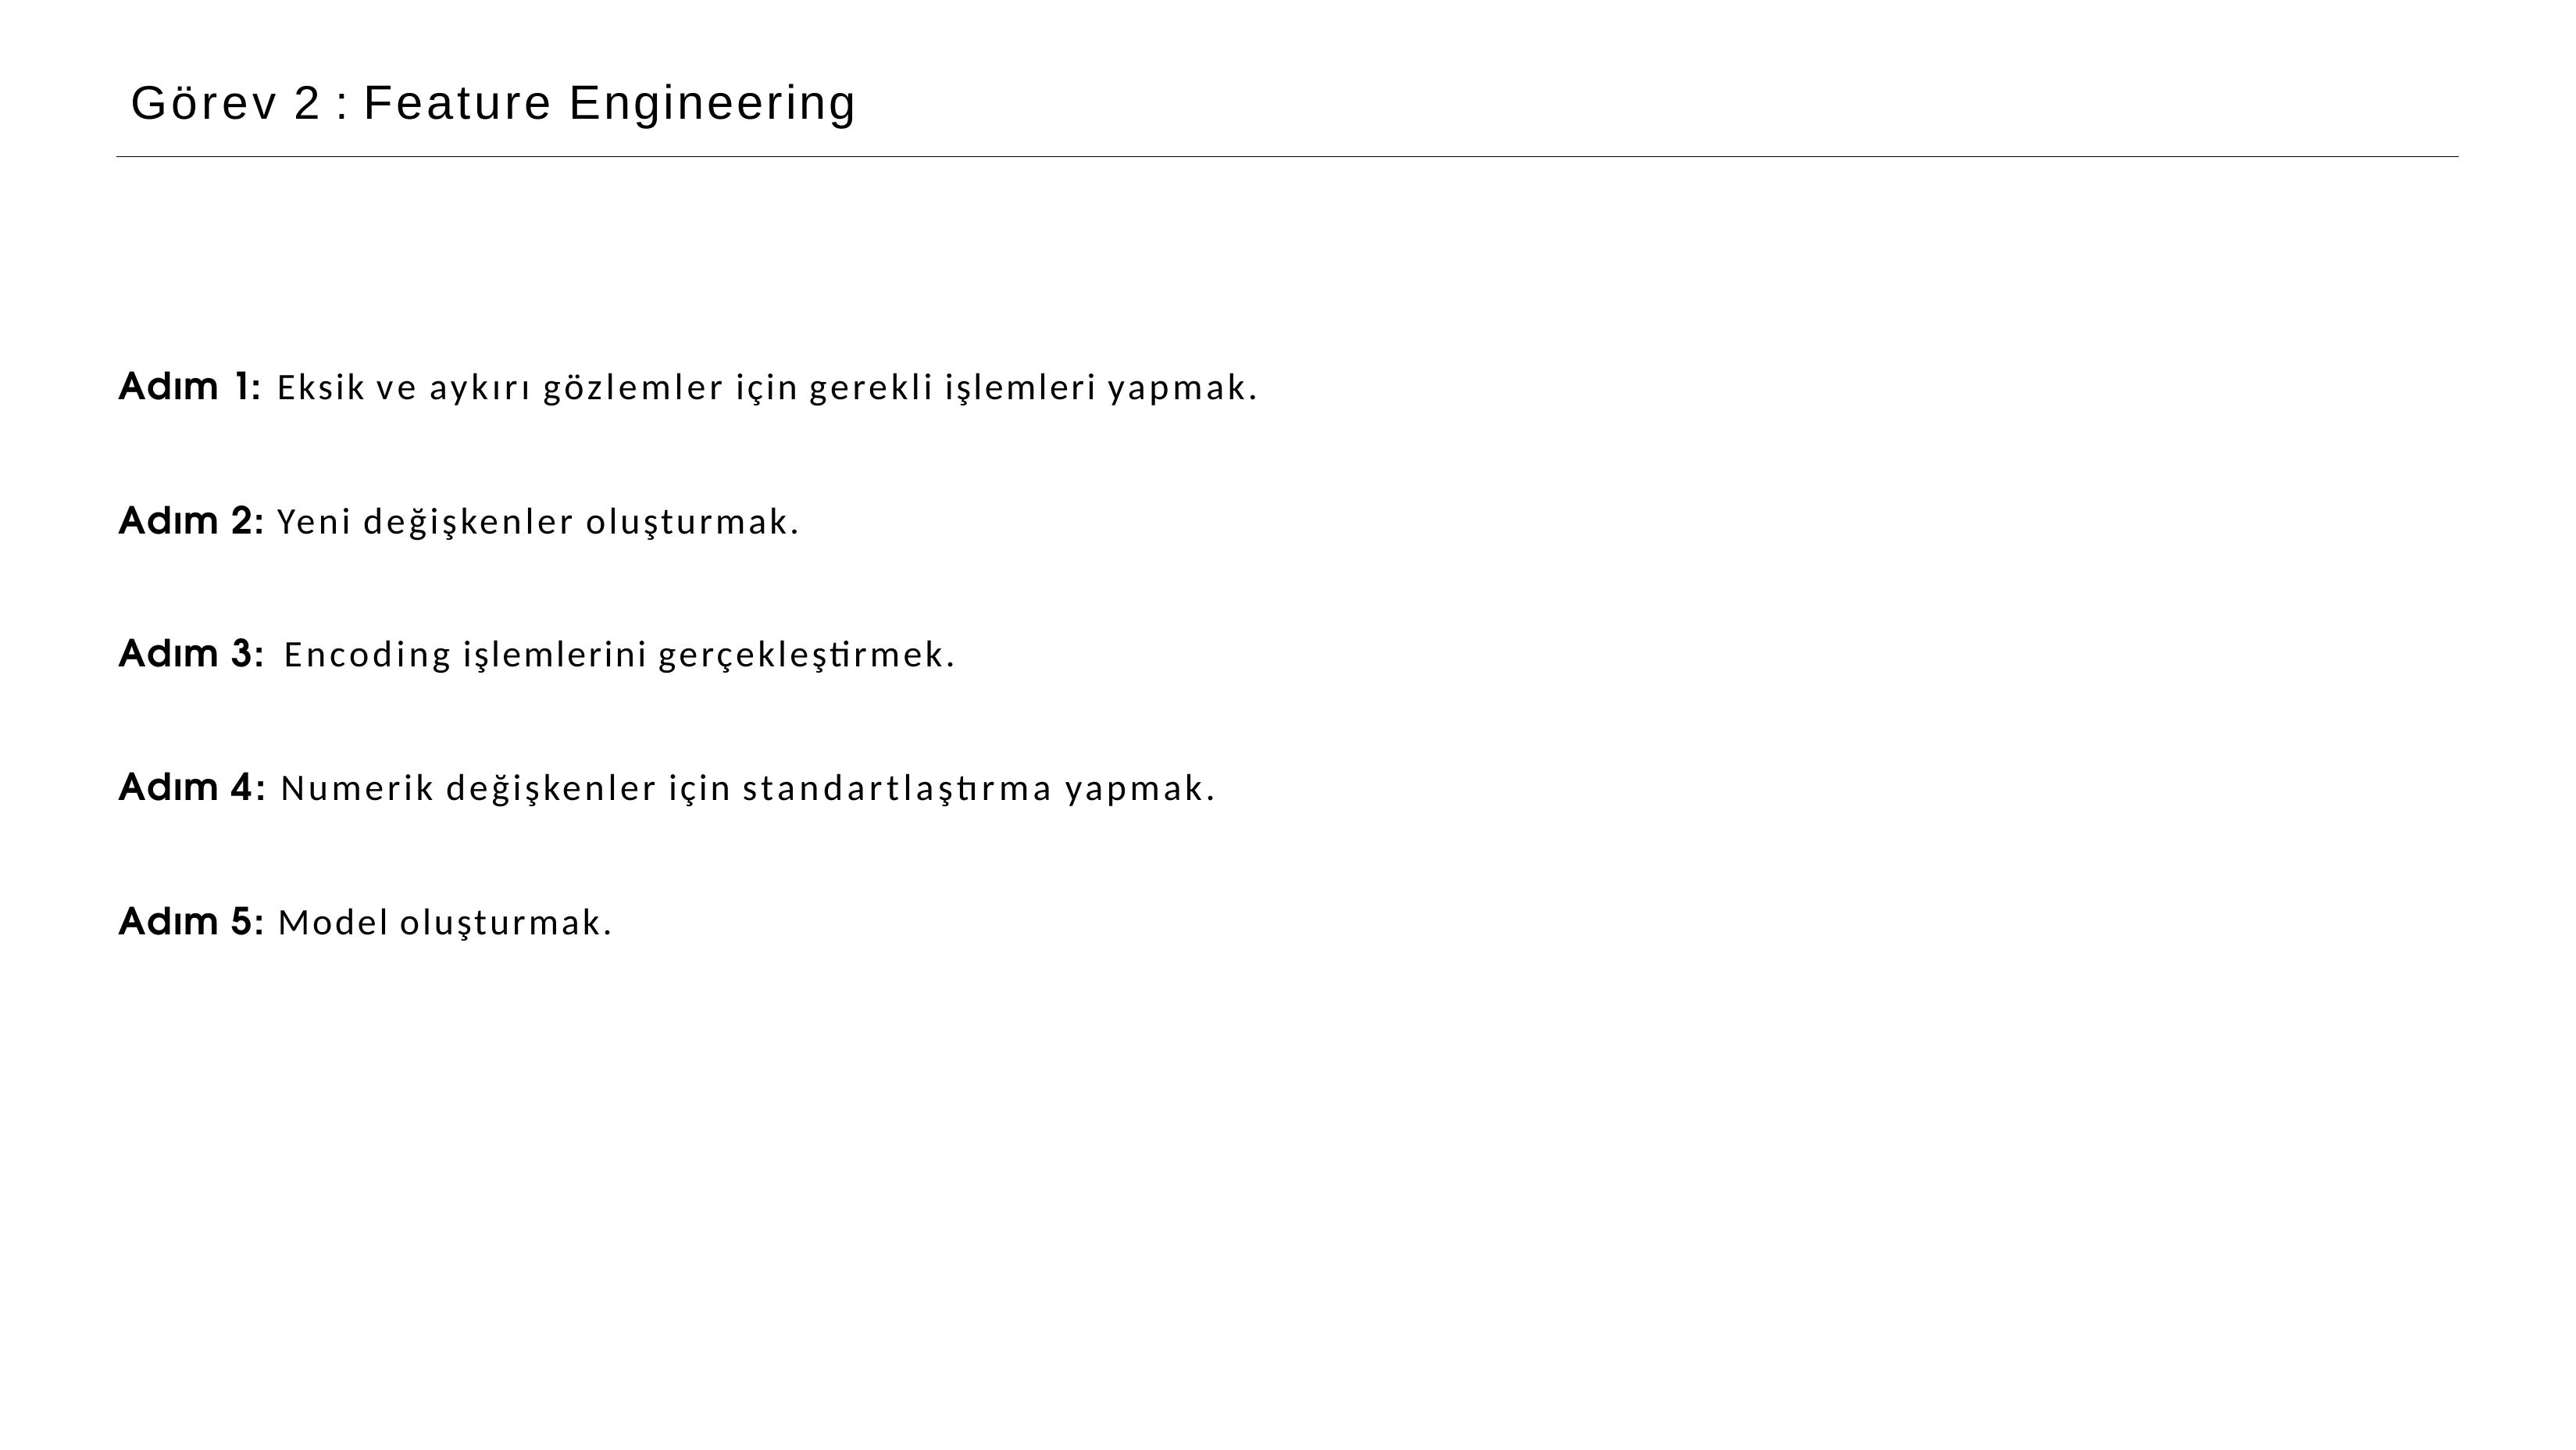

# Görev 2 : Feature Engineering
Adım 1:	Eksik ve aykırı gözlemler için gerekli işlemleri yapmak.

Adım 2: Yeni değişkenler oluşturmak.

Adım 3:	Encoding işlemlerini gerçekleştirmek.

Adım 4: Numerik değişkenler için standartlaştırma yapmak.

Adım 5: Model oluşturmak.